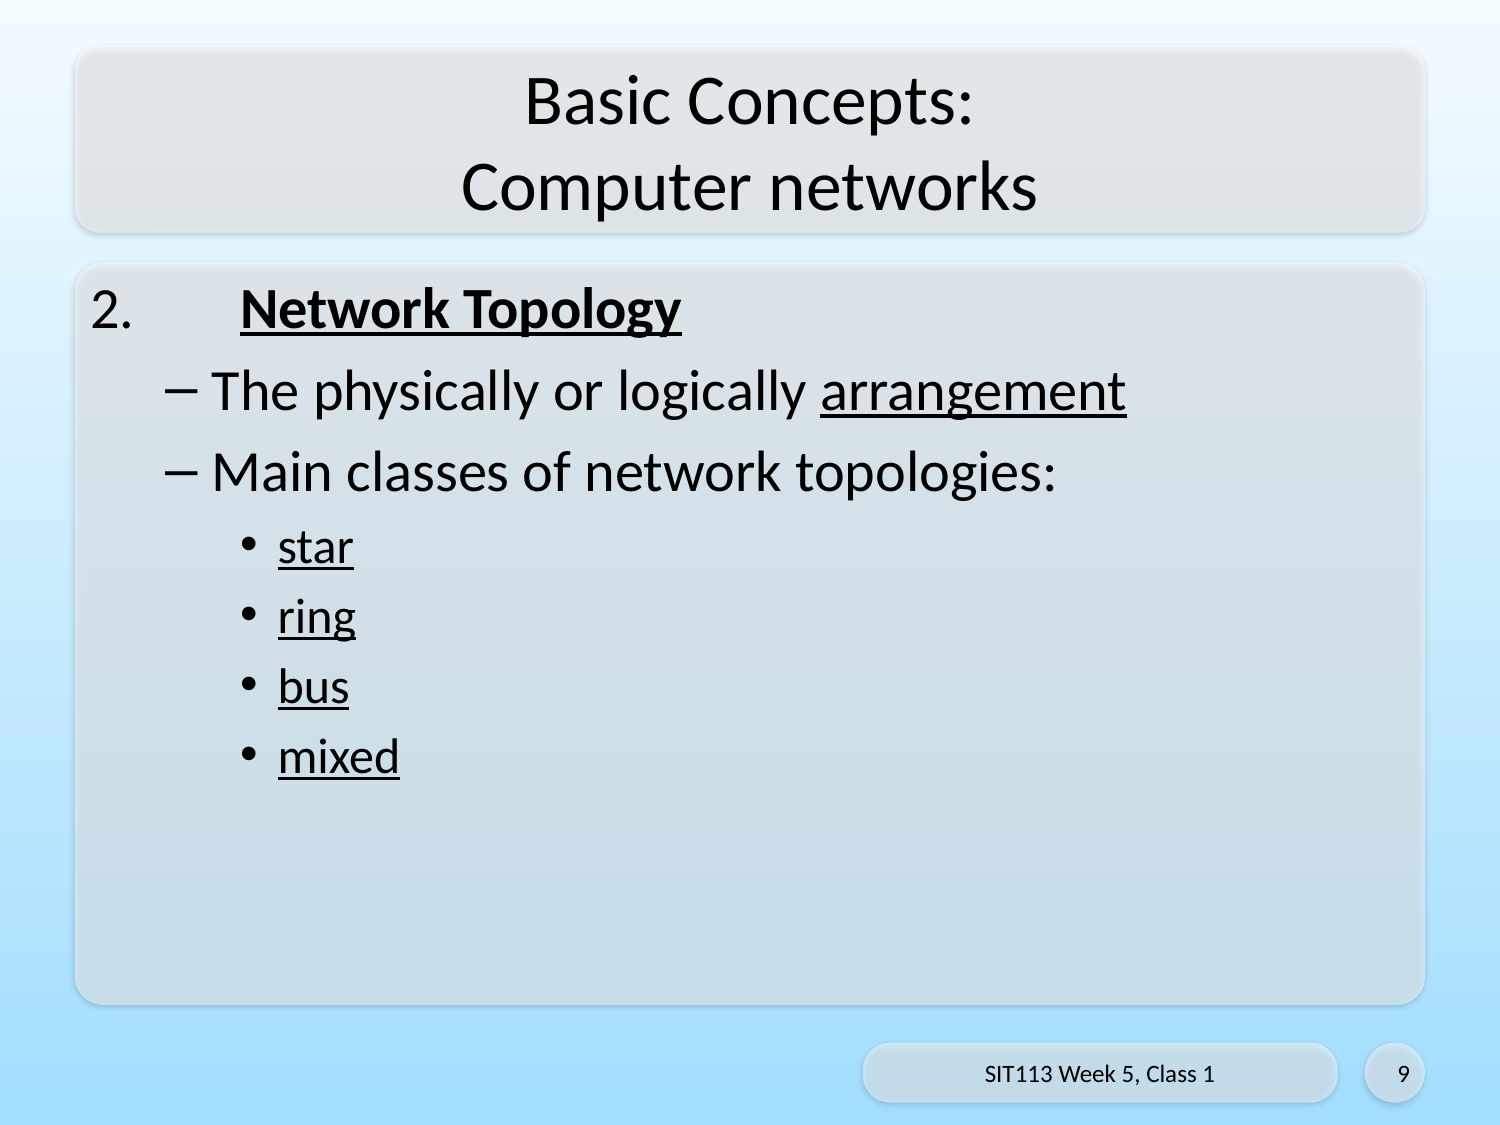

# Basic Concepts: Computer networks
2.	Network Topology
The physically or logically arrangement
Main classes of network topologies:
star
ring
bus
mixed

SIT113 Week 5, Class 1
9